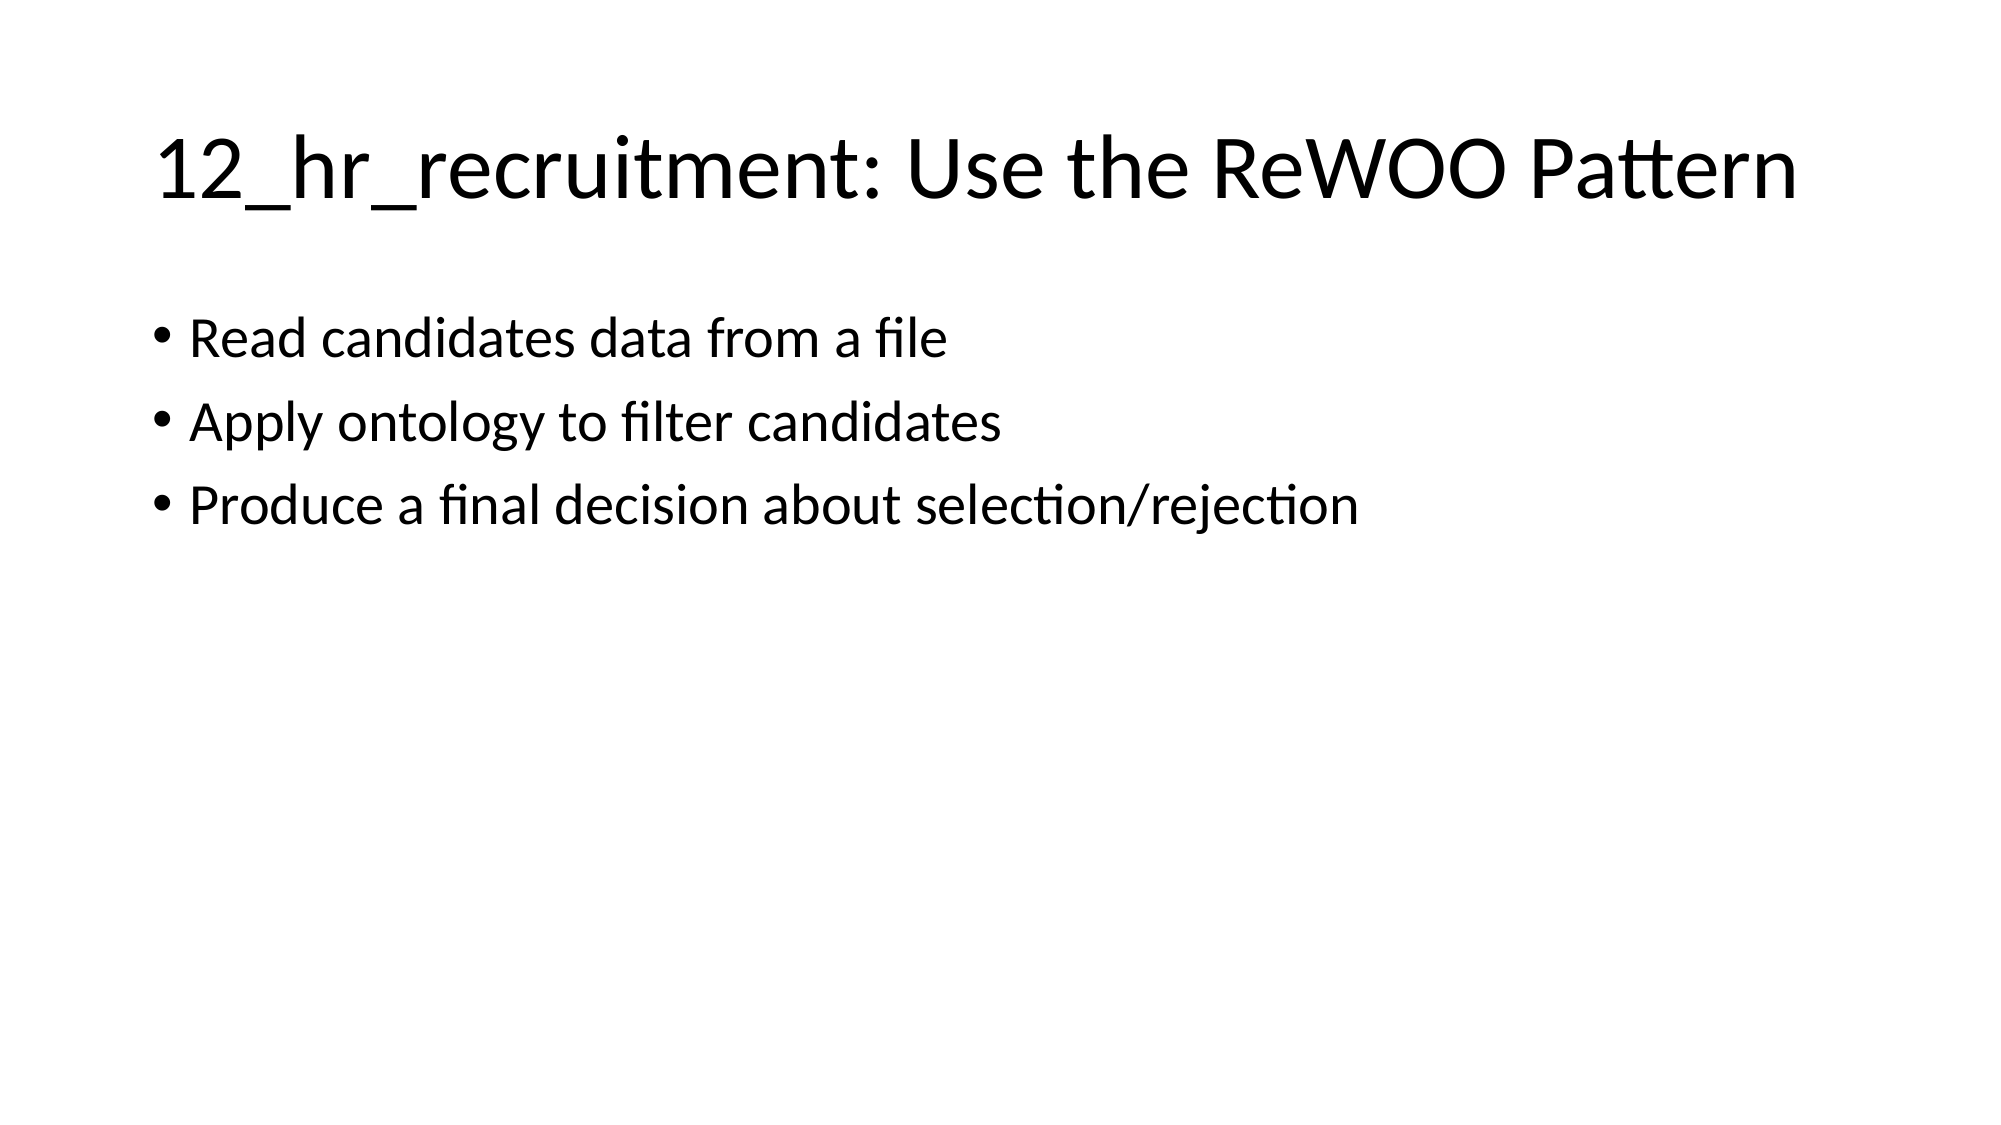

# 12_hr_recruitment: Use the ReWOO Pattern
Read candidates data from a file
Apply ontology to filter candidates
Produce a final decision about selection/rejection